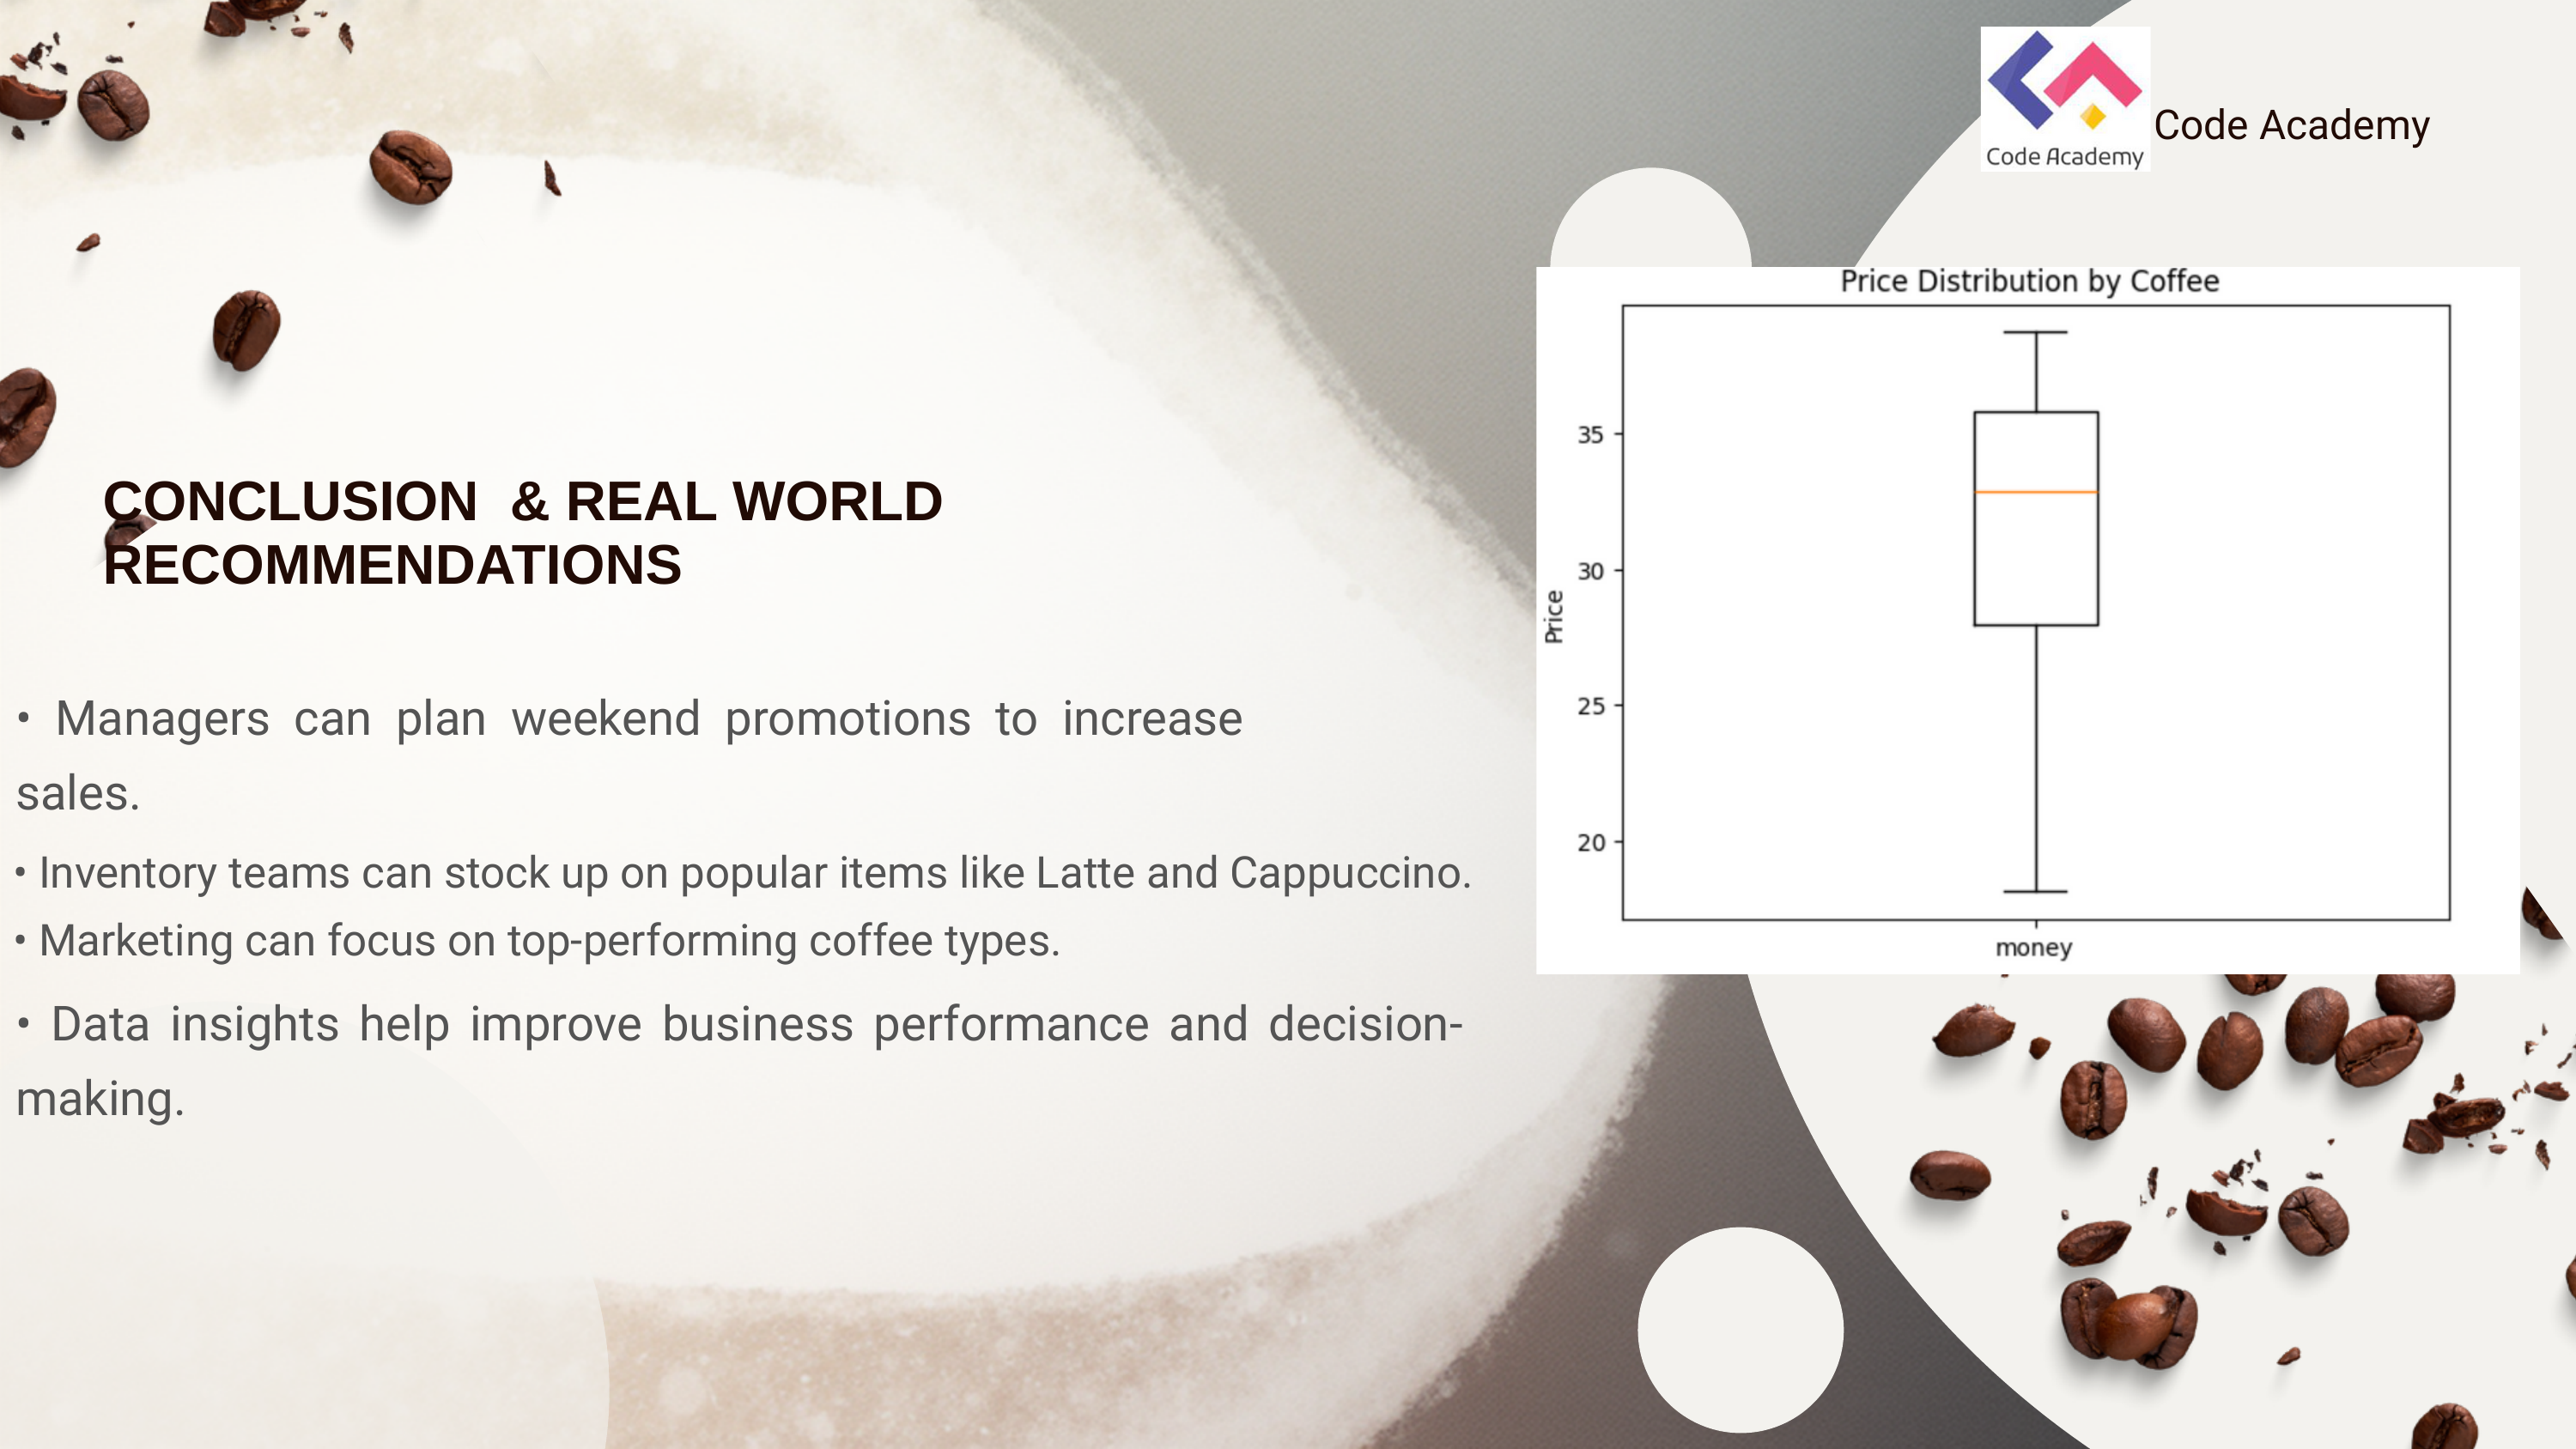

Code Academy

CONCLUSION  & REAL WORLD RECOMMENDATIONS
• Managers can plan weekend promotions to increase sales.
• Inventory teams can stock up on popular items like Latte and Cappuccino.
• Marketing can focus on top-performing coffee types.

• Data insights help improve business performance and decision-making.